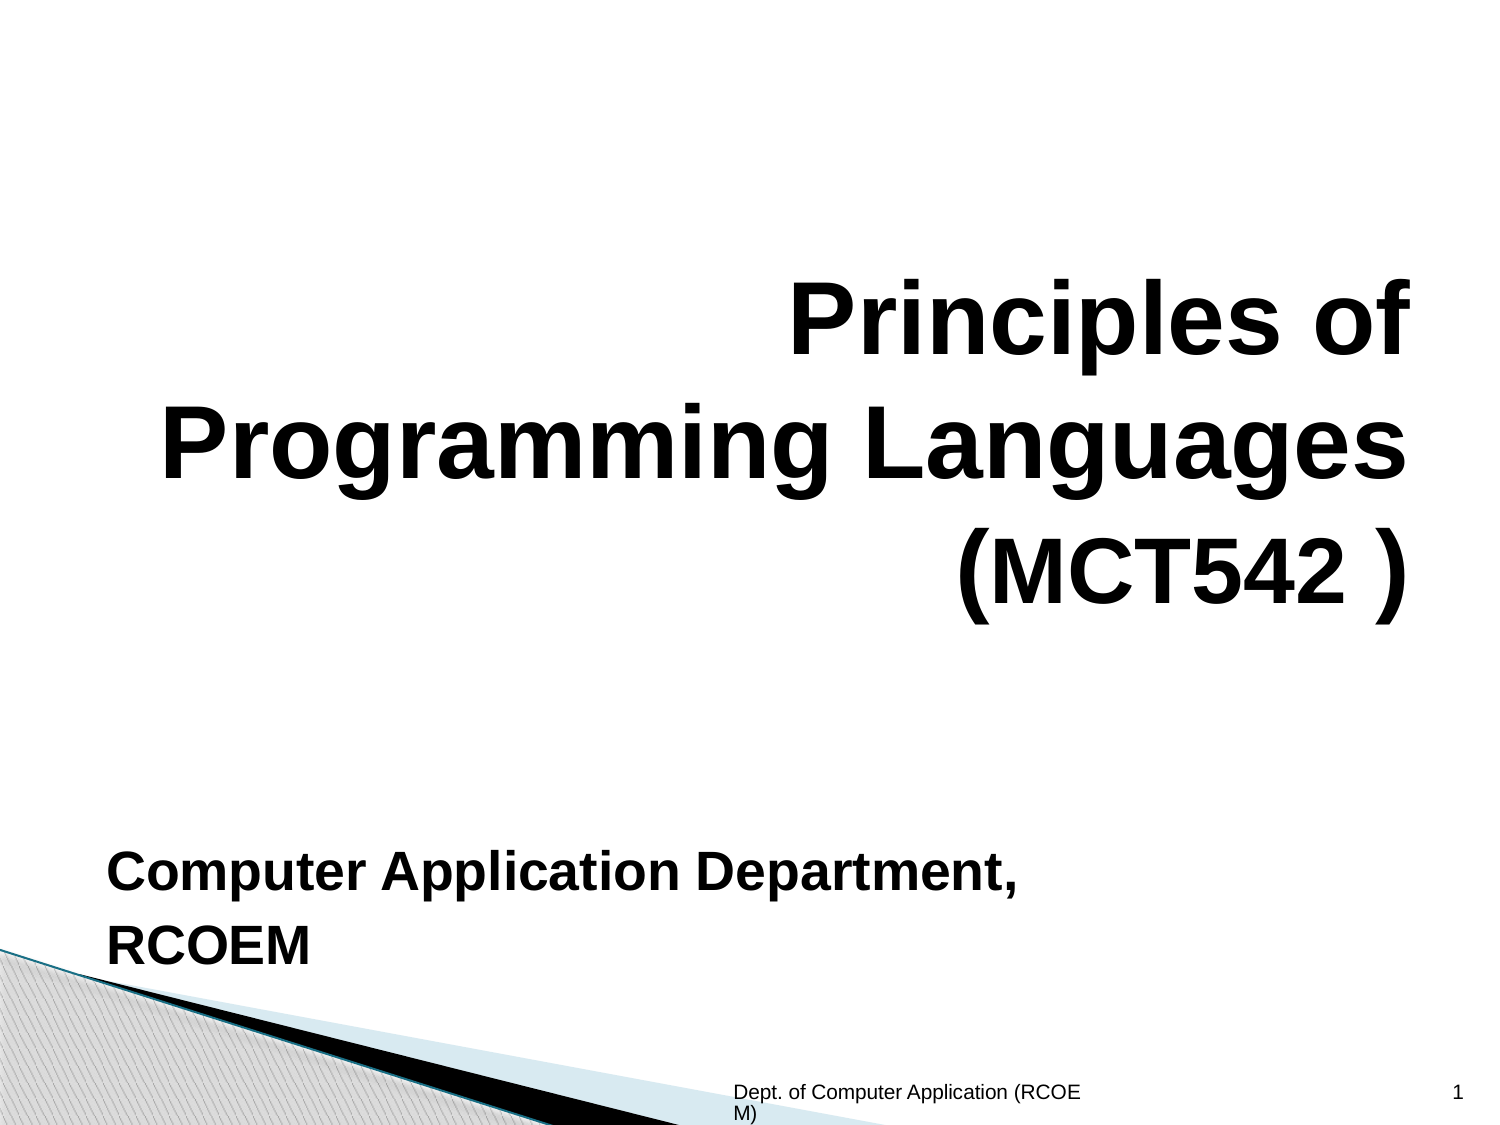

#
Principles of Programming Languages (MCT542 )

Computer Application Department,
RCOEM
Dept. of Computer Application (RCOEM)
1